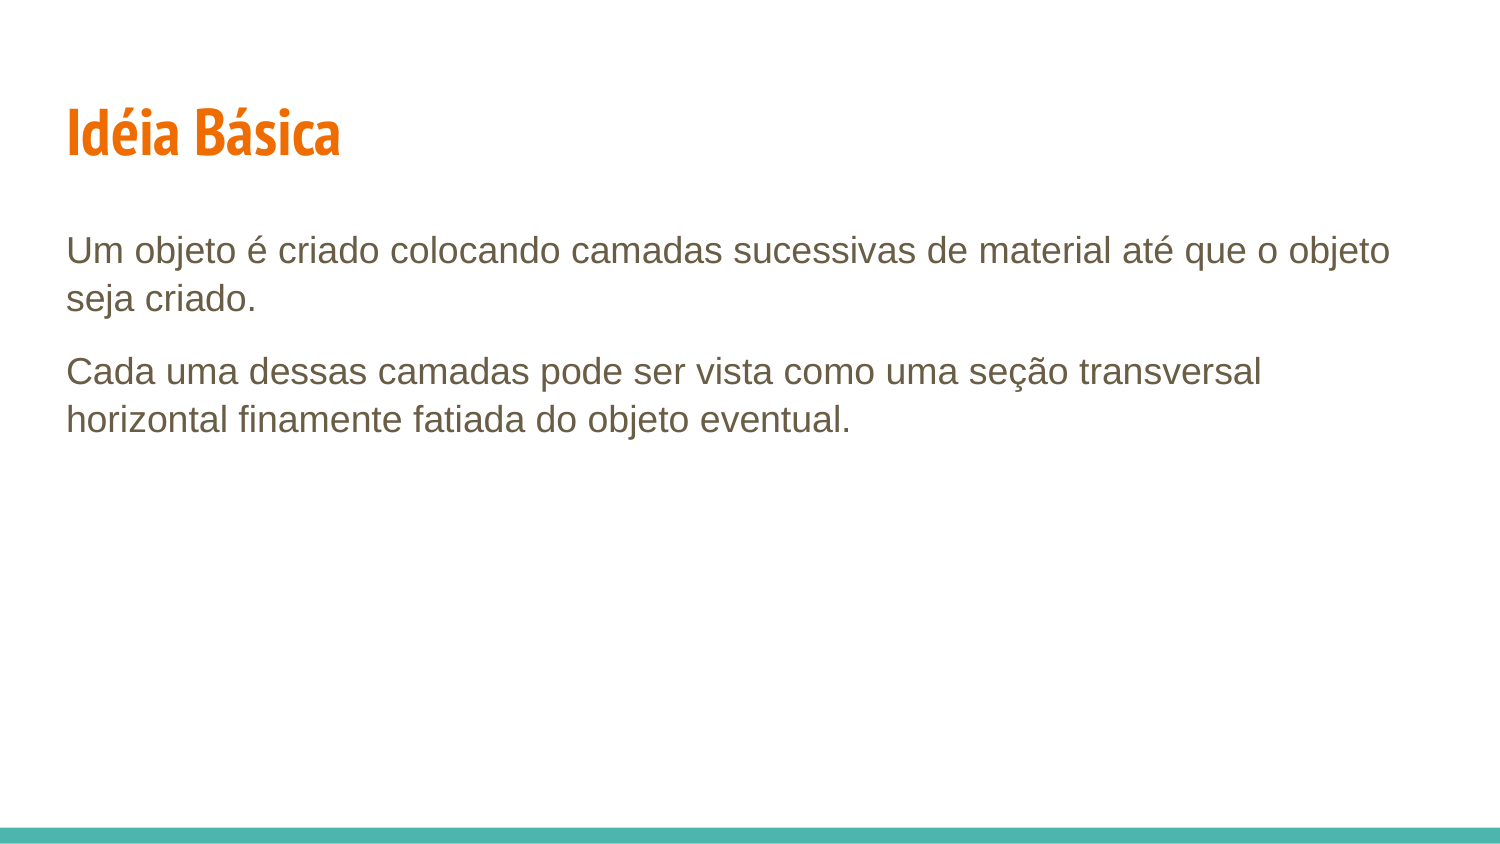

# Idéia Básica
Um objeto é criado colocando camadas sucessivas de material até que o objeto seja criado.
Cada uma dessas camadas pode ser vista como uma seção transversal horizontal finamente fatiada do objeto eventual.